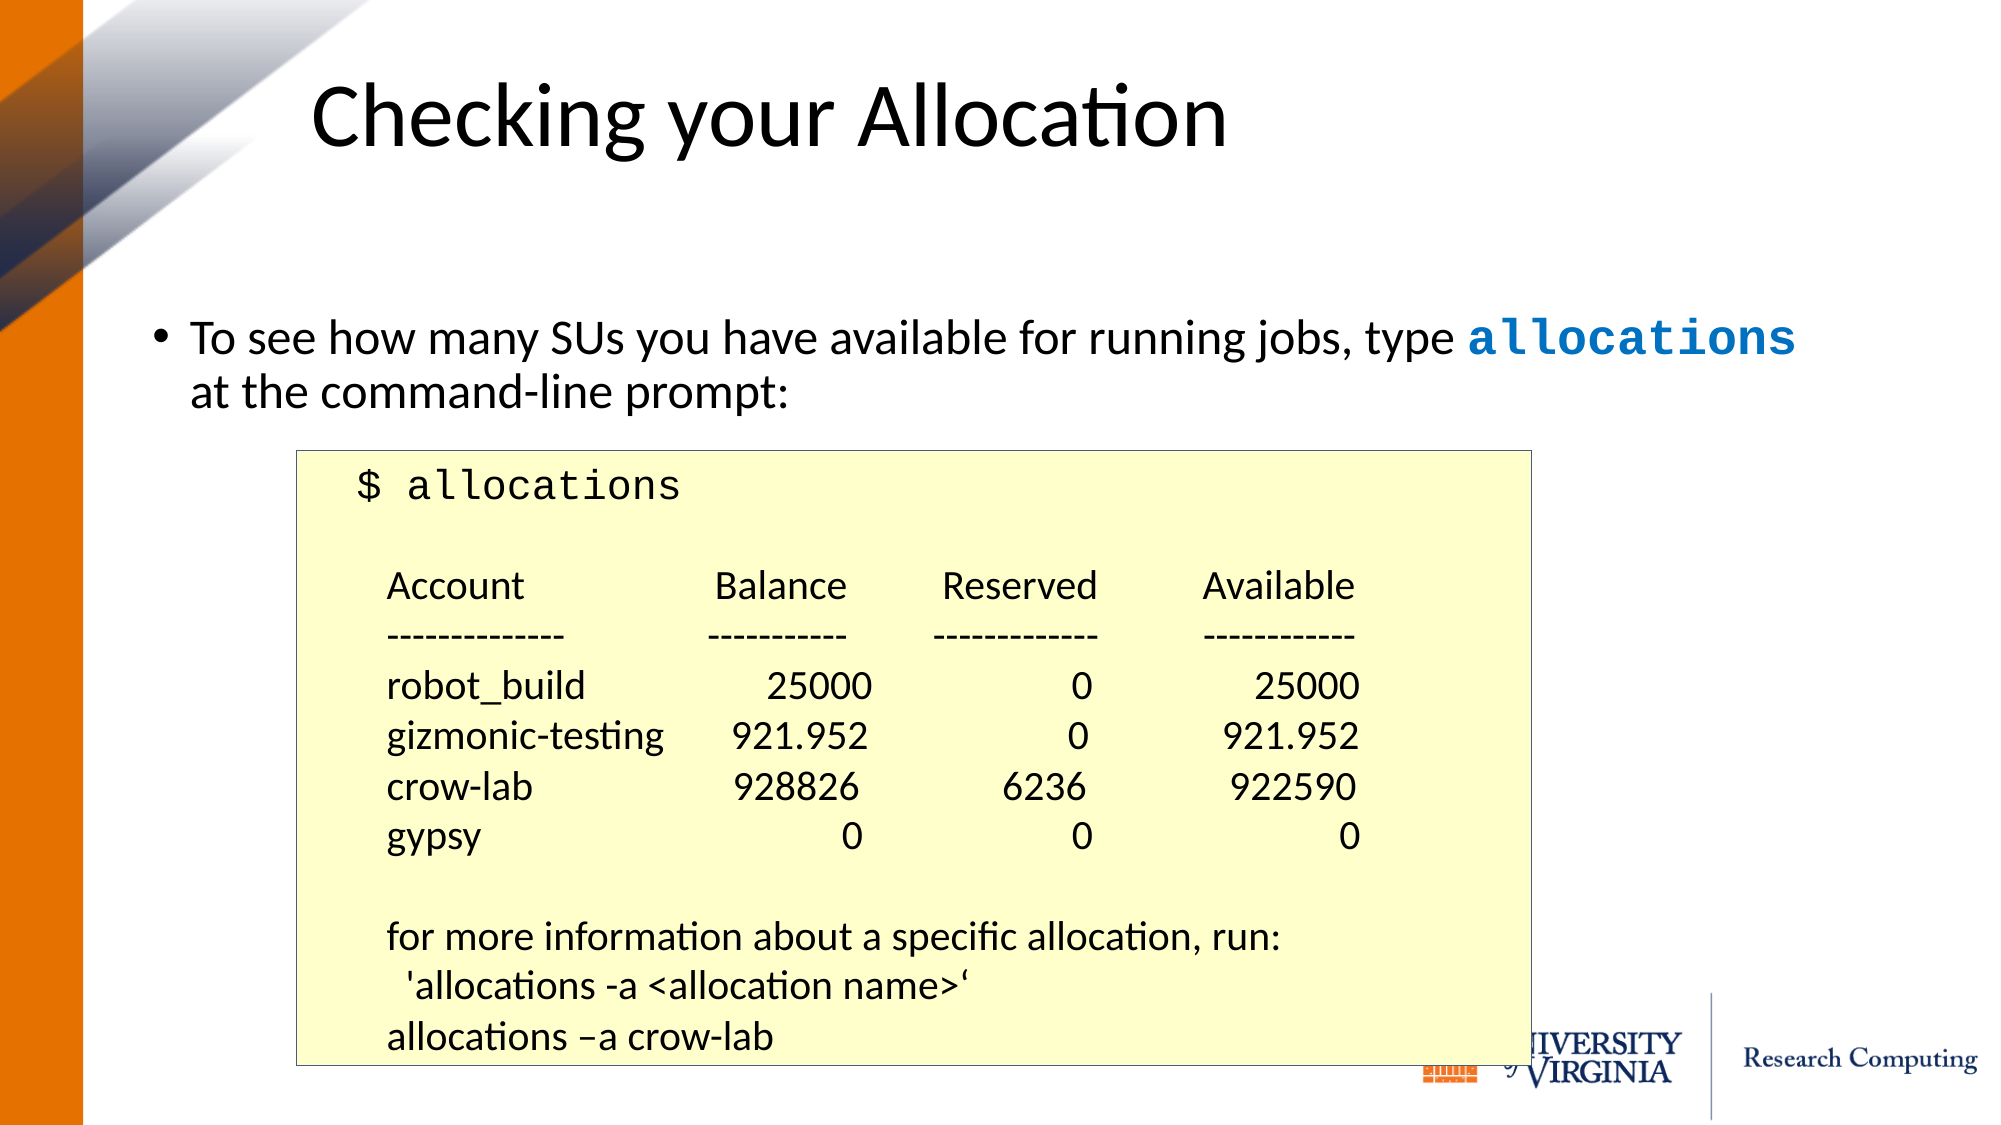

# Checking your Allocation
To see how many SUs you have available for running jobs, type allocations at the command-line prompt:

$ allocations

Account                    Balance          Reserved           Available
--------------               -----------         -------------           ------------
robot_build                   25000                     0                 25000
gizmonic-testing       921.952                     0              921.952
crow-lab                     928826               6236               922590
gypsy                                      0                      0                          0

for more information about a specific allocation, run:
  'allocations -a <allocation name>‘
allocations –a crow-lab